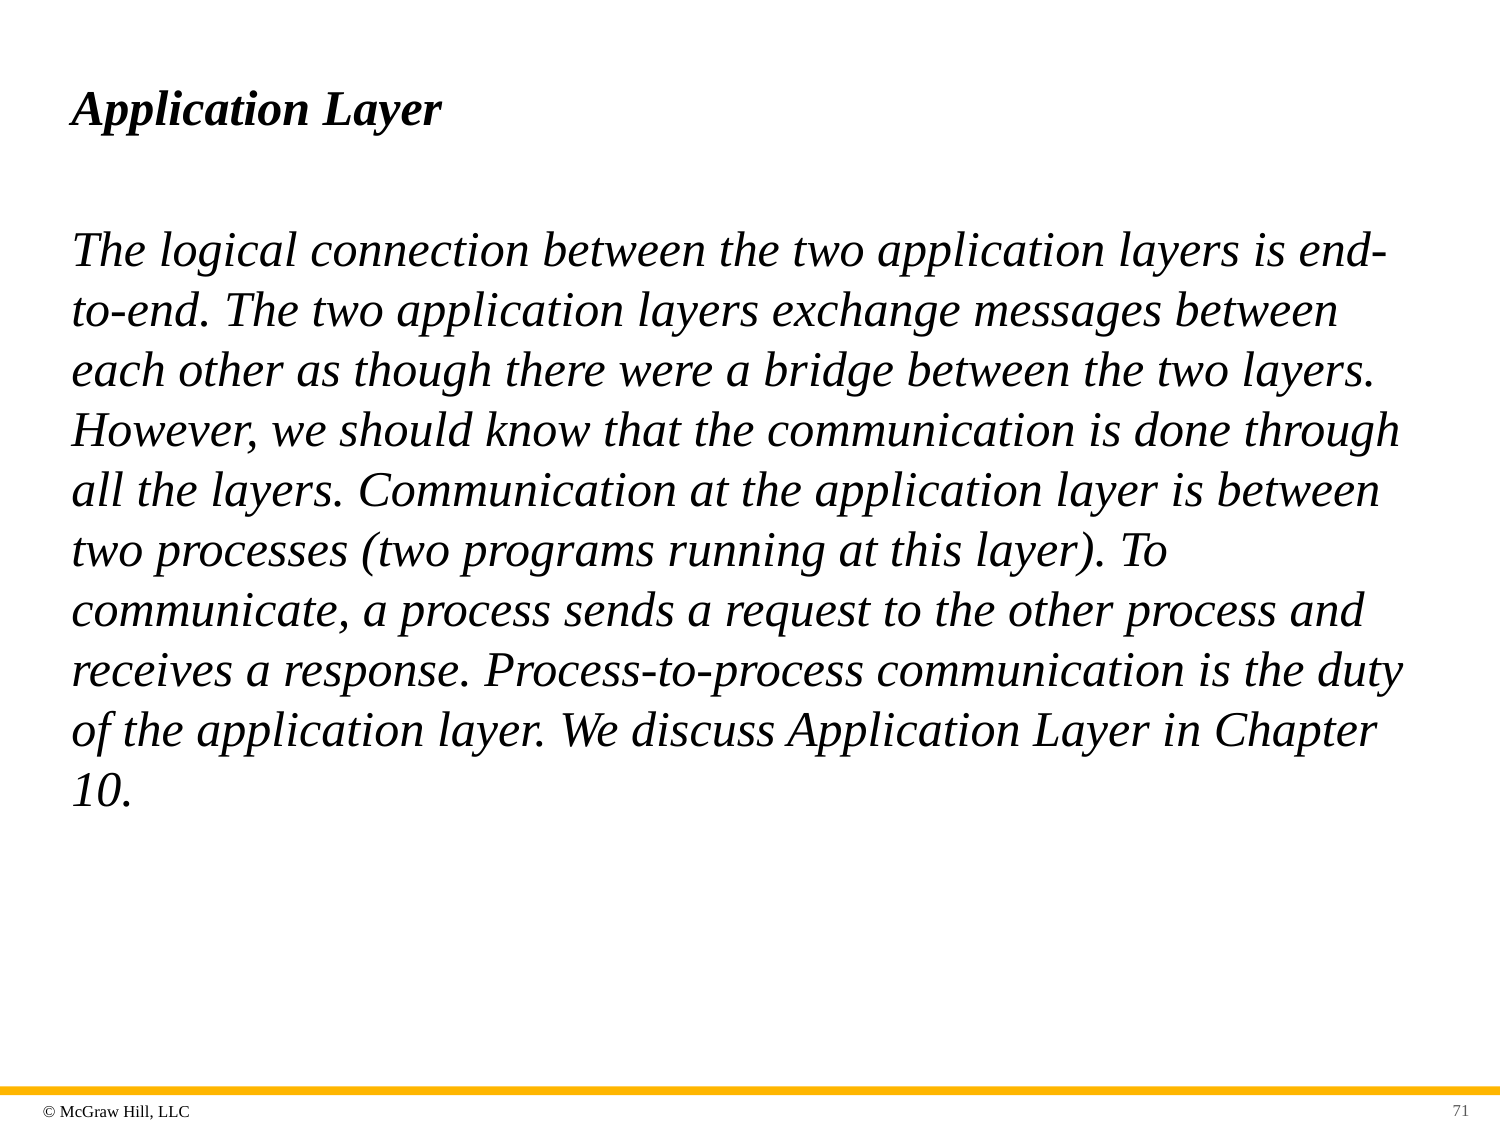

# Application Layer
The logical connection between the two application layers is end-to-end. The two application layers exchange messages between each other as though there were a bridge between the two layers. However, we should know that the communication is done through all the layers. Communication at the application layer is between two processes (two programs running at this layer). To communicate, a process sends a request to the other process and receives a response. Process-to-process communication is the duty of the application layer. We discuss Application Layer in Chapter 10.
71